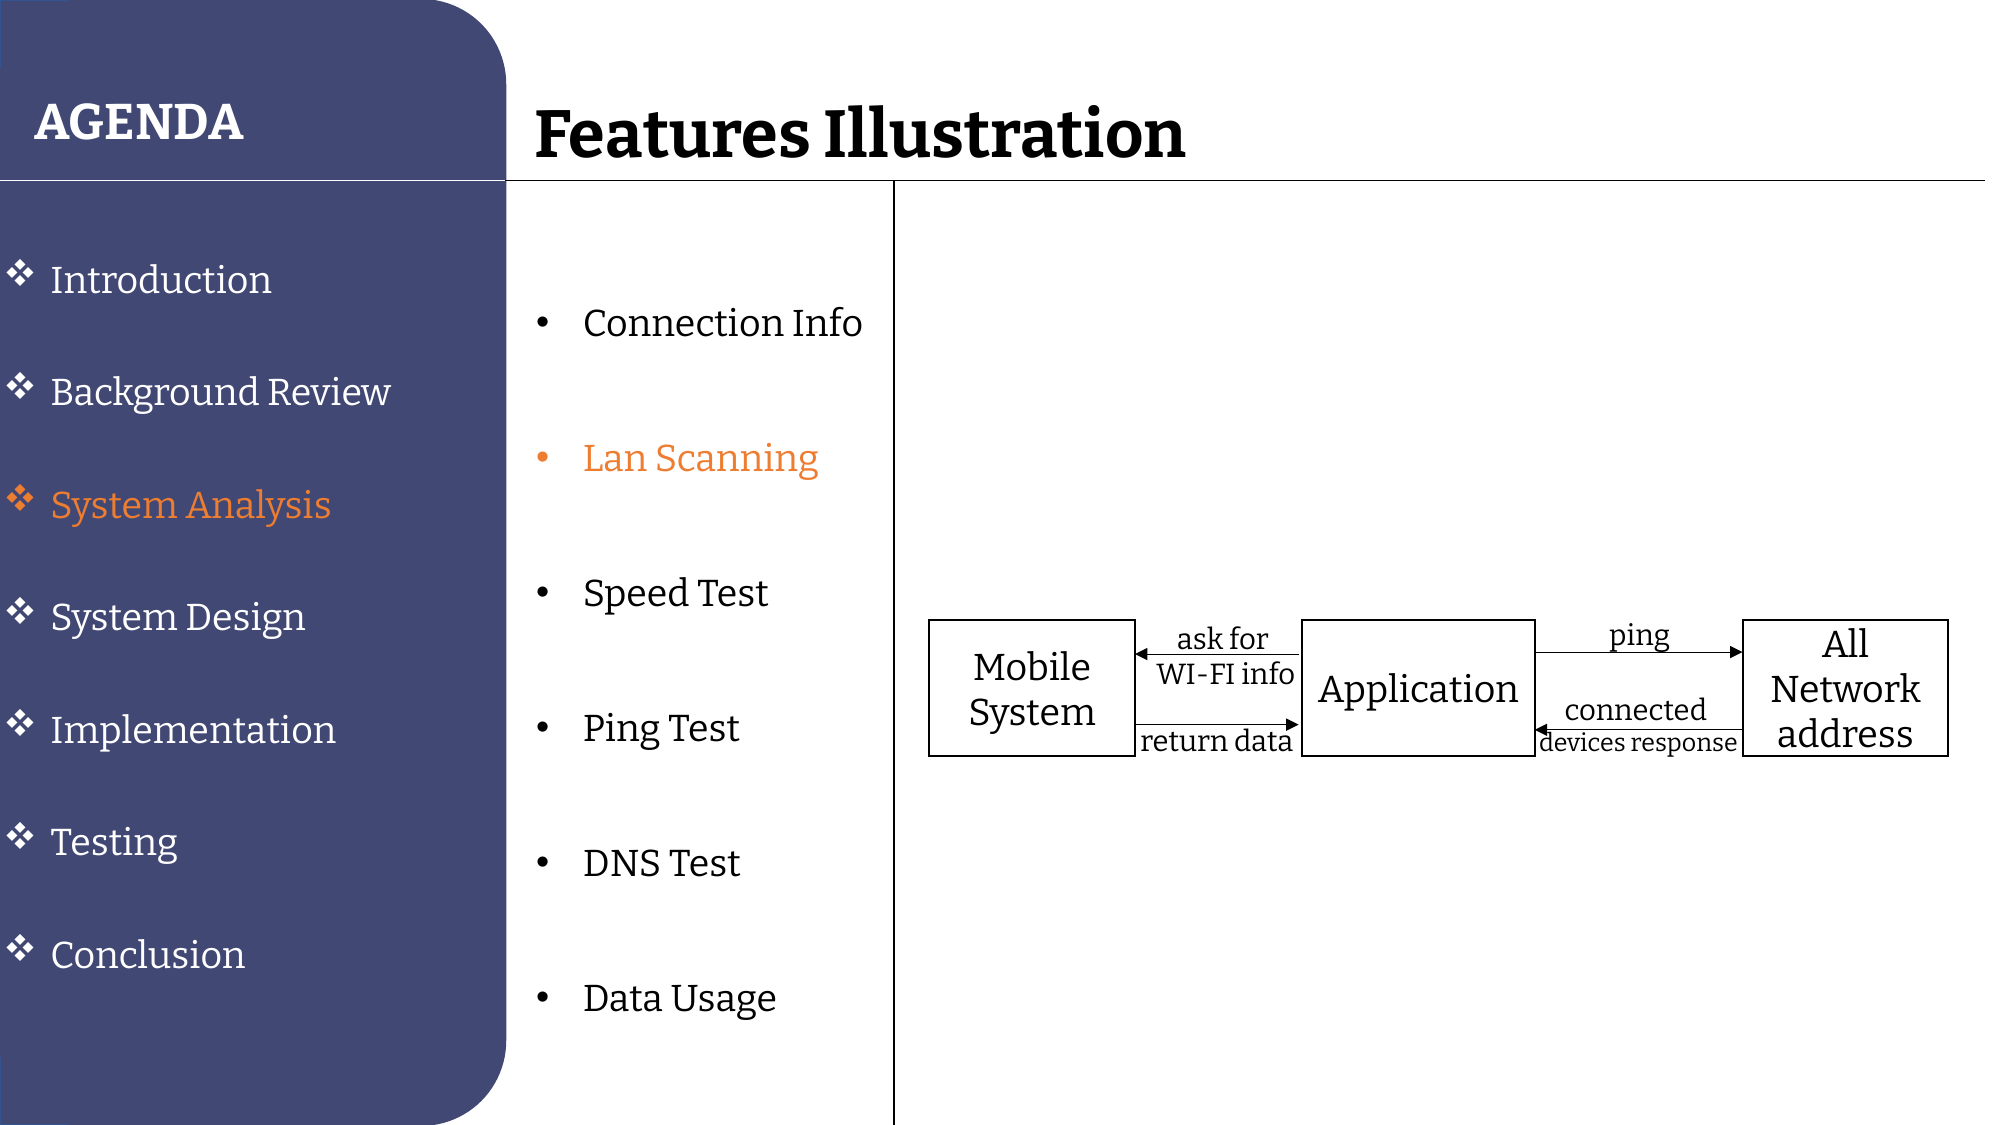

AGENDA
Features Illustration
Introduction
Background Review
System Analysis
System Design
Implementation
Testing
Conclusion
Connection Info
Lan Scanning
Speed Test
Ping Test
DNS Test
Data Usage
ping
ask for
WI-FI info
Mobile System
Application
All Network address
connected
devices response
return data